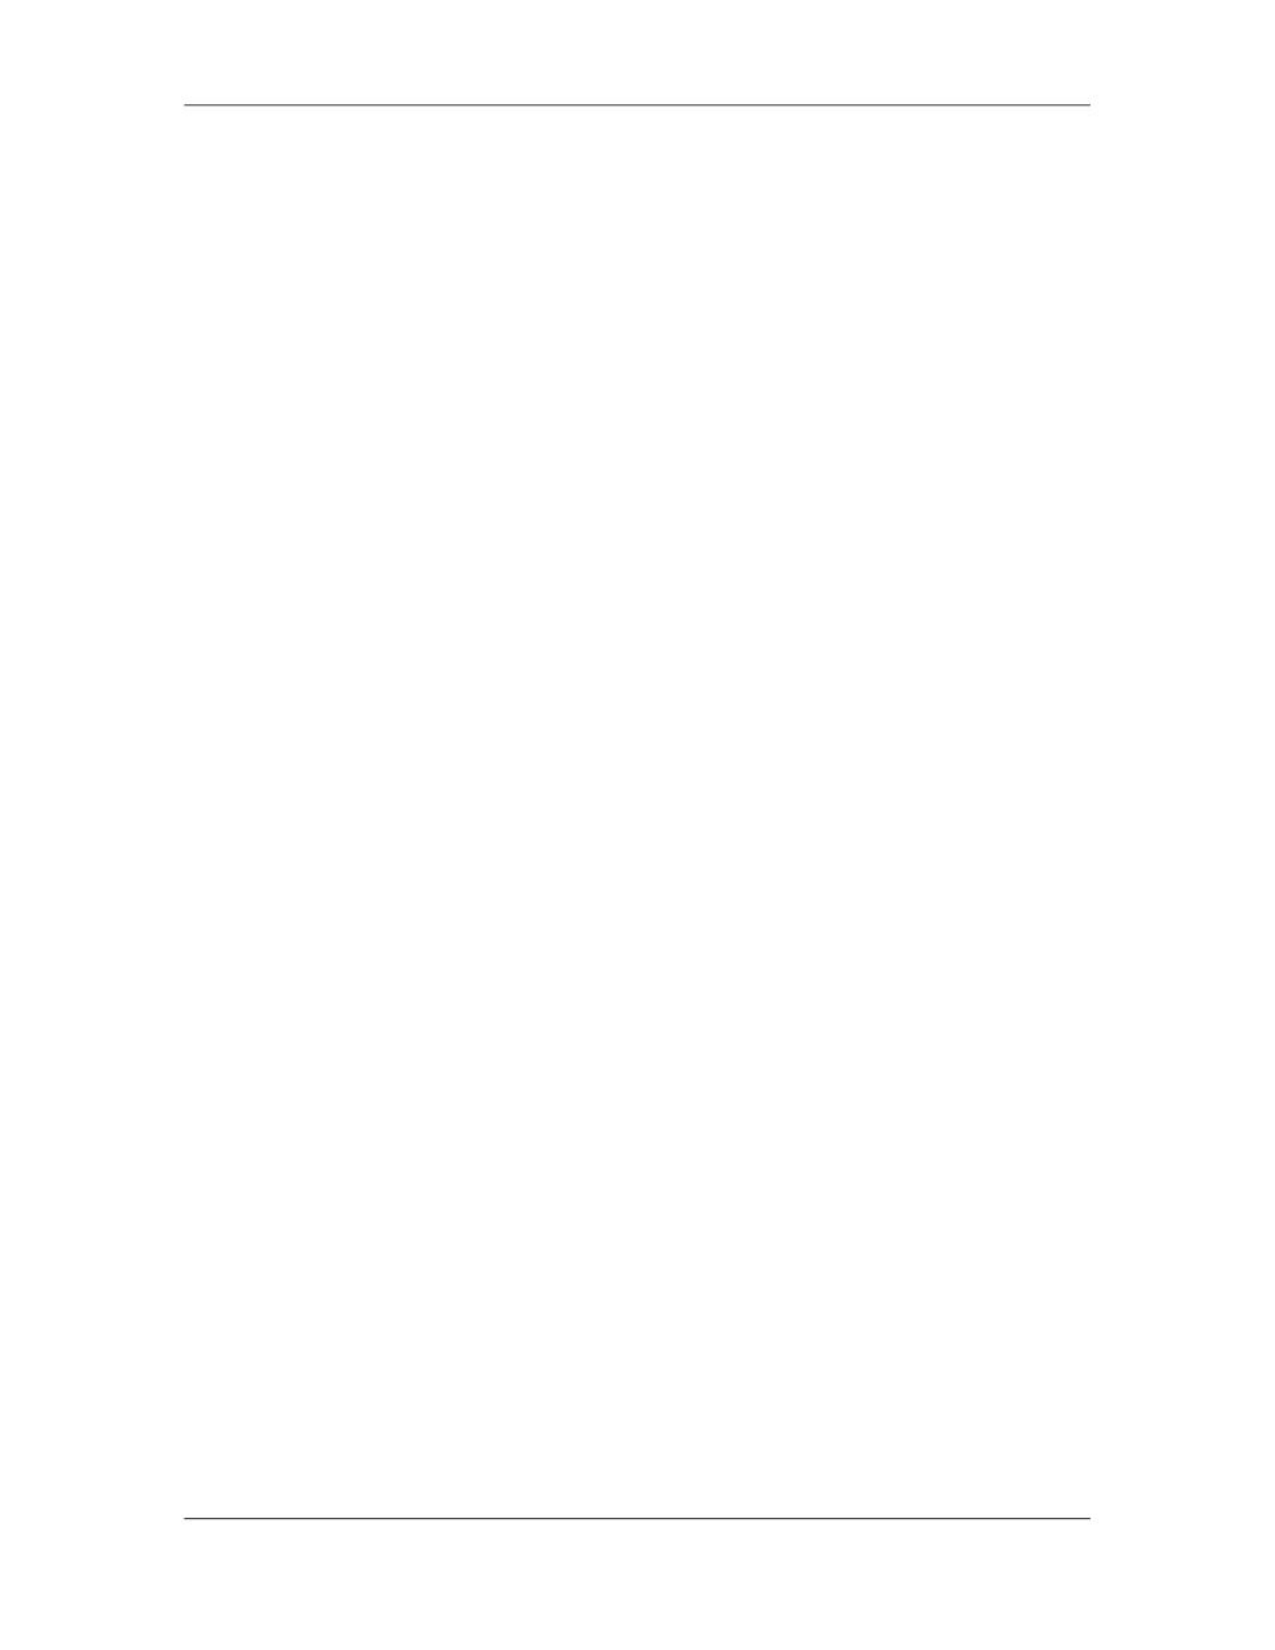

Software Project Management (CS615)

																																																																																																																								access to a historical database of projects8 so that estimates can be com- pared

																																																																																																																								to actual experience.

																																																																																																									2.							Function point sizing: The planner develops estimates of the information
																																																																																																																								domain. Its characteristics will be discussed later in the session.

																																																																																																									3.							Standard component sizing: Software is composed of a number of different

																																																																																																																								"standard components" that are generic to a particular application area. For
																																																																																																																								example, the standard components for an information system are subsystems,

																																																																																																																								modules, screens, reports, interactive programs, batch programs, files, LOC,
																																																																																																																								and object-level instructions. The project planner estimates the number of

																																																																																																																								occurrences of each standard component and then uses historical project data
																																																																																																																								to determine the delivered size per standard component. To illustrate, consider

																																																																																																																								an information systems application. The planner estimates that 18 reports will
																																																																																																																								be generated. Historical data indicates that 967 lines of COBOL [PUT92) are

																																																																																																																								required per report. This enables the planner to estimate that 17,000 LOC will
																																																																																																																								be required for the reports component. Similar estimates and computation are

																																																																																																																								made for other standard components, and a combined size value (adjusted
																																																																																																																								statistically) results.

																																																																																																									4.							Change sizing: This approach is used when a project encompasses the use of

																																																																																																																								existing software that must be modified in some way as part of a project. The
																																																																																																																								planner estimates the number and type (e.g., reuse, adding code, changing

																																																																																																																								code, and deleting code) of modifications that must be accomplished. Using
																																																																																																																								an "effort ratio" [PUT92) for each type of change, the size of the change may

																																																																																																																								be estimated.

																																																																											6.4																	Estimation – Tools

																																																																																				i.															Work Breakdown Structure (WBS)

																																																																																																									a)						Dividing into Logical Units/Tasks

																																																																																																									To correctly estimate the effort, size, or cost of completing a project, it is
																																																																																																									important to be aware of the multiple tasks that comprise a project. You can

																																																																																																									divide a project into logical units or tasks by using the WBS technique.

																																																																																																									Creating a WBS is a prerequisite for any estimation activity. It enables you to
																																																																																																									conceptualize an abstract entity, such as a project, into distinct, independent units.

																																																																																																									After dividing a project into tasks, you can categorize them as logical, broad

																																																																																																									tasks. For example, tasks, such as drawing up a marketing strategy, planning a
																																																																																																									phase-wise product release, and interacting with media agencies and the

																																																																																																									production department can be compiled under a common category, Marketing.

																																																																																																									b)						Benefits of Using a		WBS

																																																																																						                                                                                                                                 227

																																																																																																																																																																																						© Copyright Virtual University of Pakistan